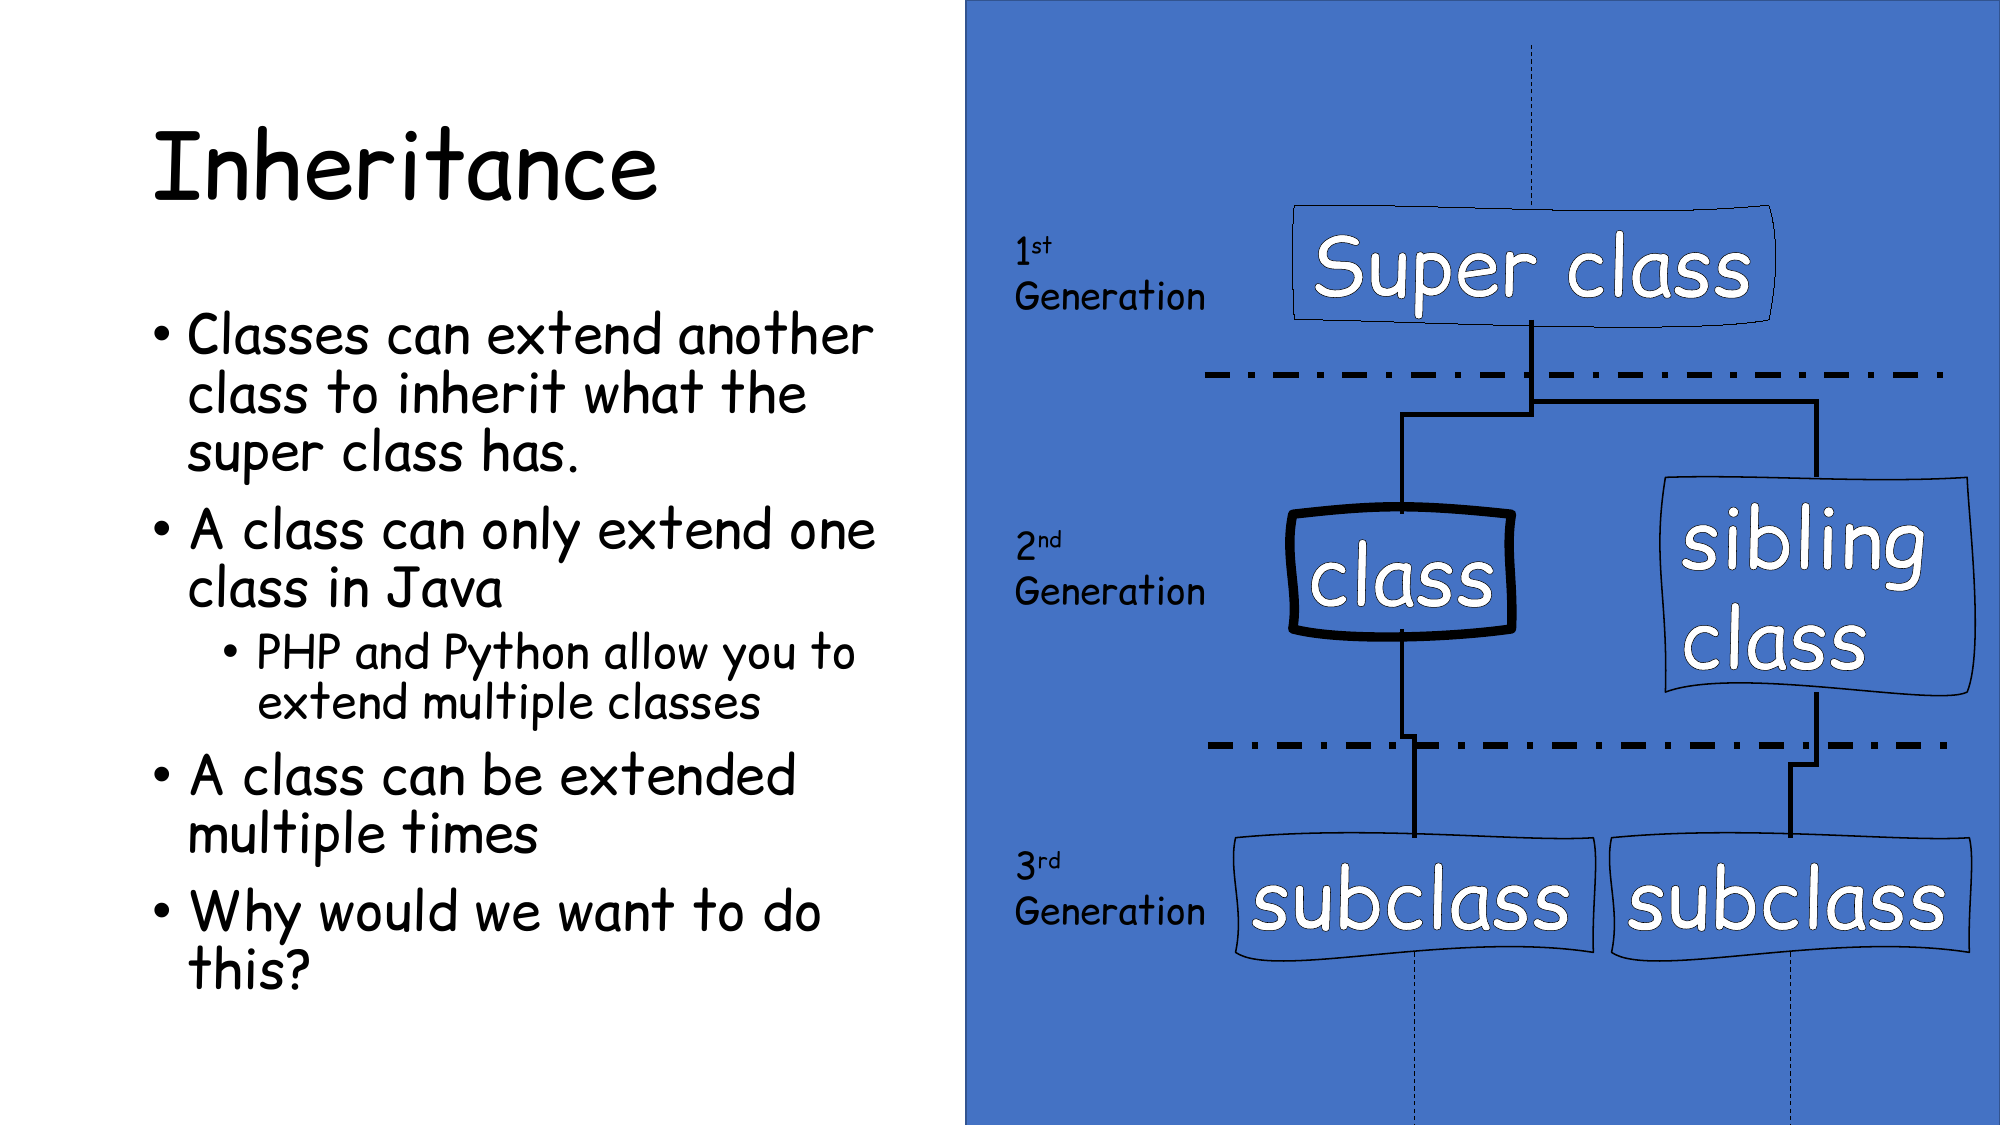

# Inheritance
Super class
1st Generation
Classes can extend another class to inherit what the super class has.
A class can only extend one class in Java
PHP and Python allow you to extend multiple classes
A class can be extended multiple times
Why would we want to do this?
sibling
class
2nd  Generation
class
3rd  Generation
subclass
subclass